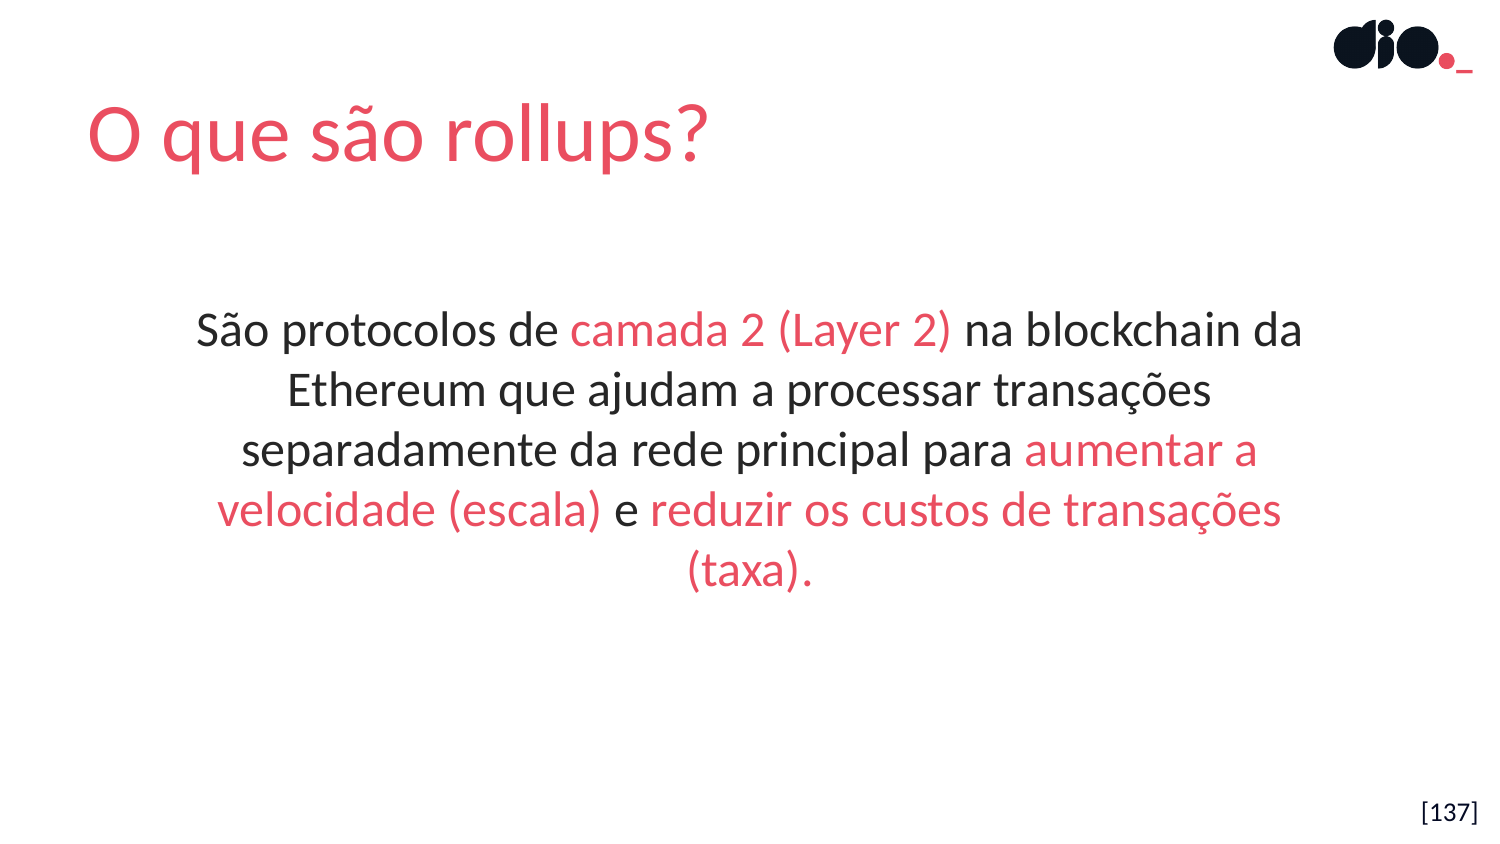

O que são rollups?
São protocolos de camada 2 (Layer 2) na blockchain da Ethereum que ajudam a processar transações separadamente da rede principal para aumentar a velocidade (escala) e reduzir os custos de transações (taxa).
[137]